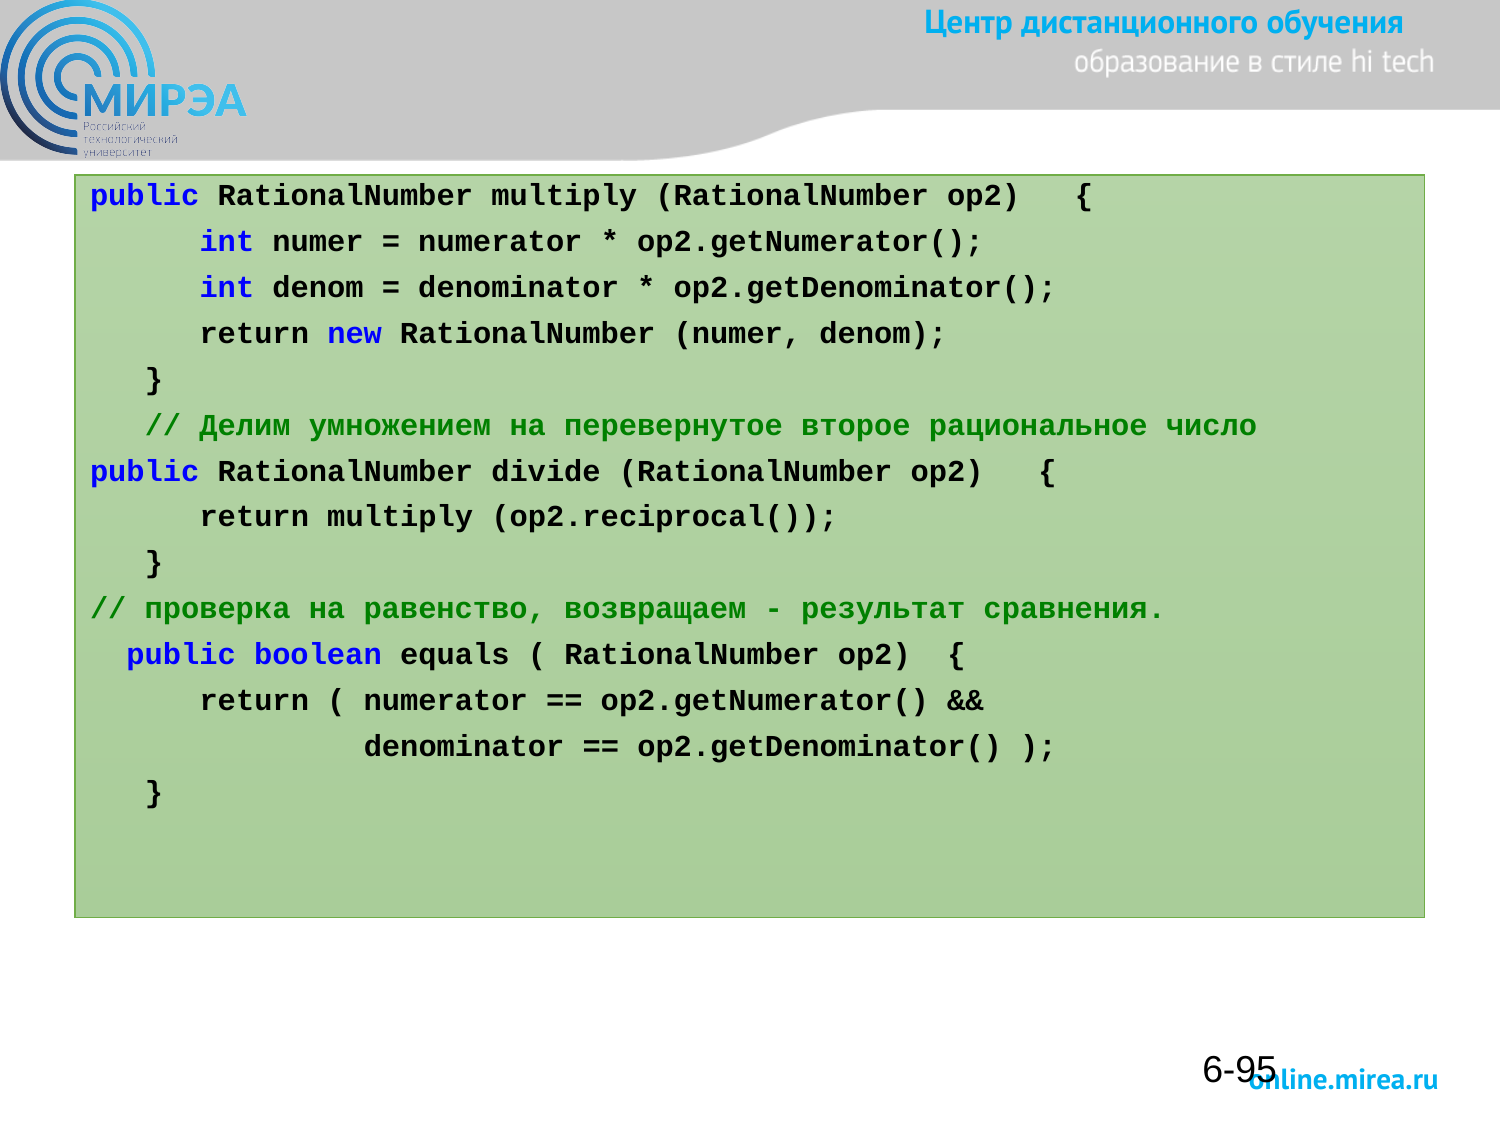

# RationalNumber.java
public RationalNumber multiply (RationalNumber op2)   {
      int numer = numerator * op2.getNumerator();
      int denom = denominator * op2.getDenominator();
      return new RationalNumber (numer, denom);
   }
   // Делим умножением на перевернутое второе рациональное число
public RationalNumber divide (RationalNumber op2)   {
      return multiply (op2.reciprocal());
   }
// проверка на равенство, возвращаем - результат сравнения.
  public boolean equals ( RationalNumber op2)  {
      return ( numerator == op2.getNumerator() &&
               denominator == op2.getDenominator() );
   }

6-95